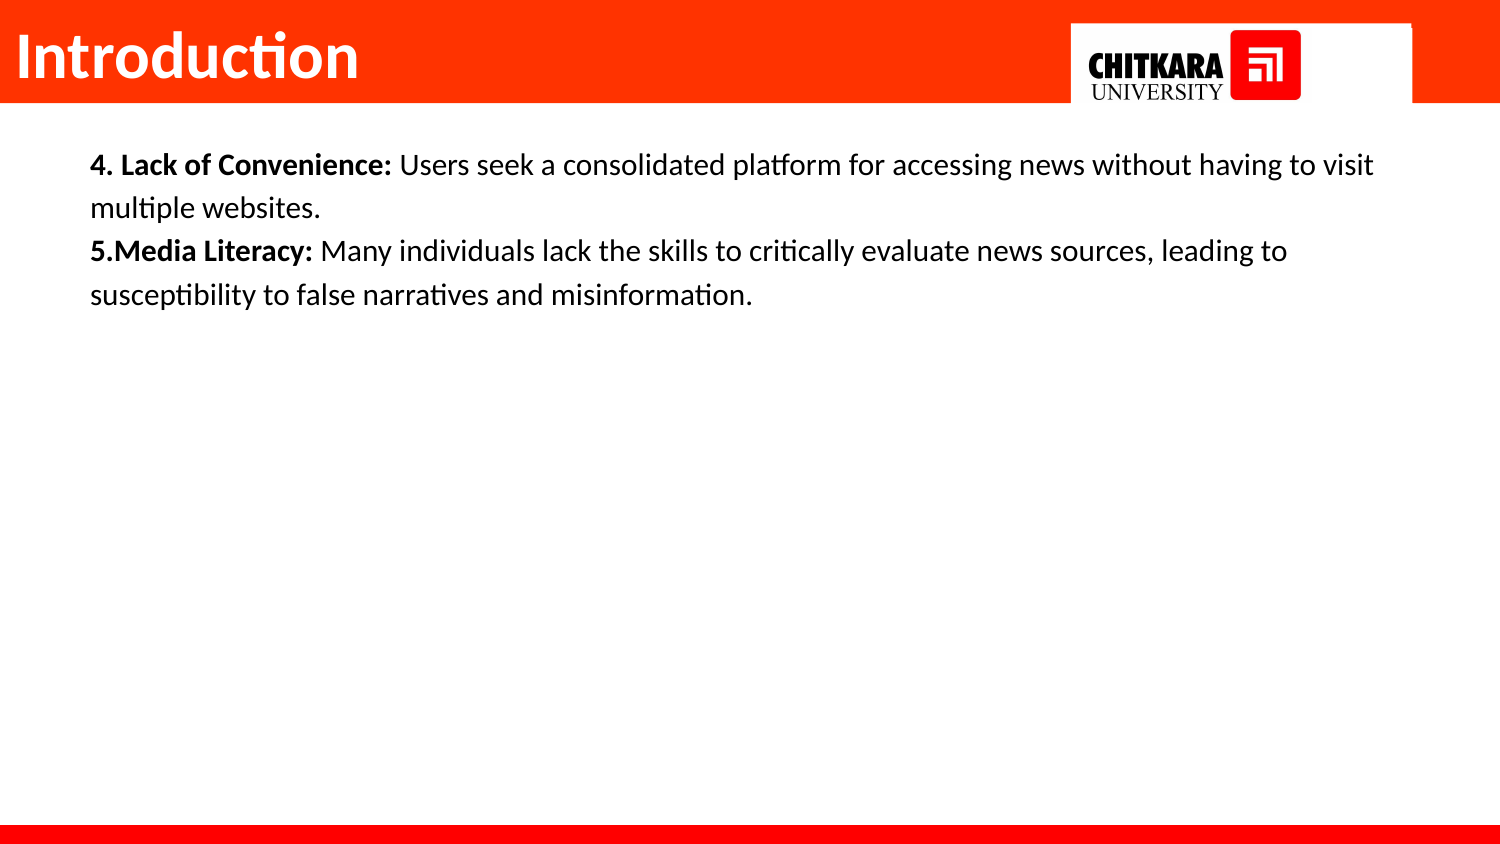

# Introduction
4. Lack of Convenience: Users seek a consolidated platform for accessing news without having to visit multiple websites.
5.Media Literacy: Many individuals lack the skills to critically evaluate news sources, leading to susceptibility to false narratives and misinformation.